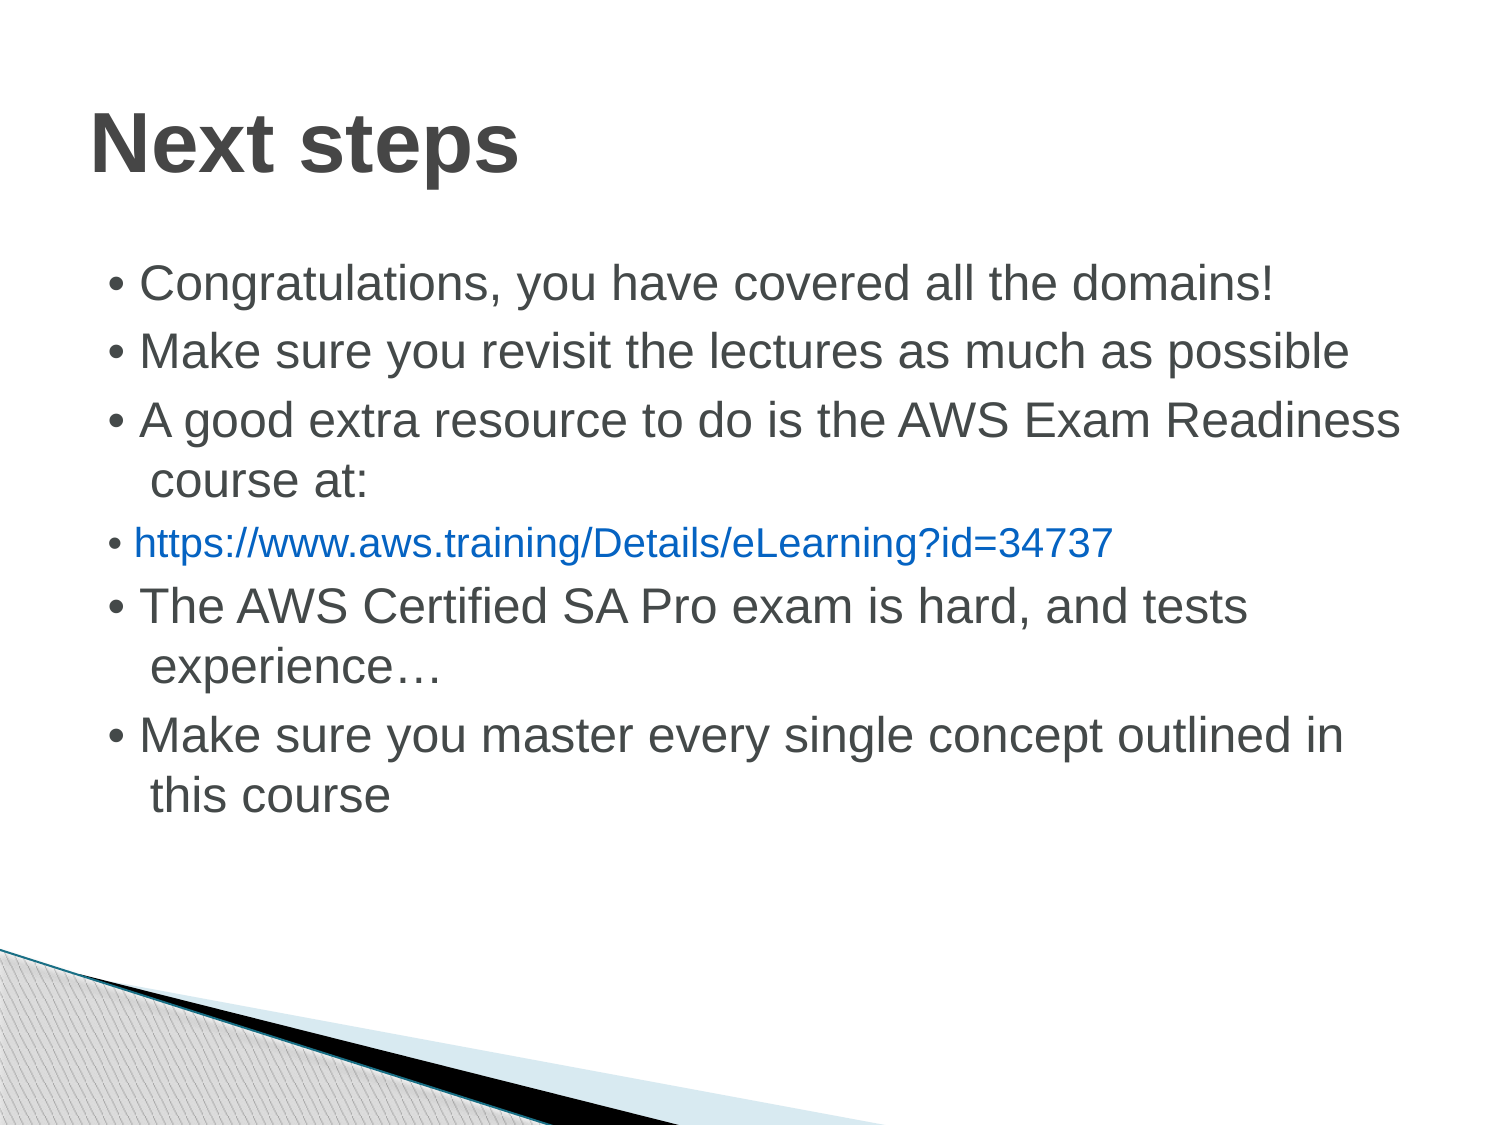

# Next steps
• Congratulations, you have covered all the domains!
• Make sure you revisit the lectures as much as possible
• A good extra resource to do is the AWS Exam Readiness course at:
• https://www.aws.training/Details/eLearning?id=34737
• The AWS Certified SA Pro exam is hard, and tests experience…
• Make sure you master every single concept outlined in this course